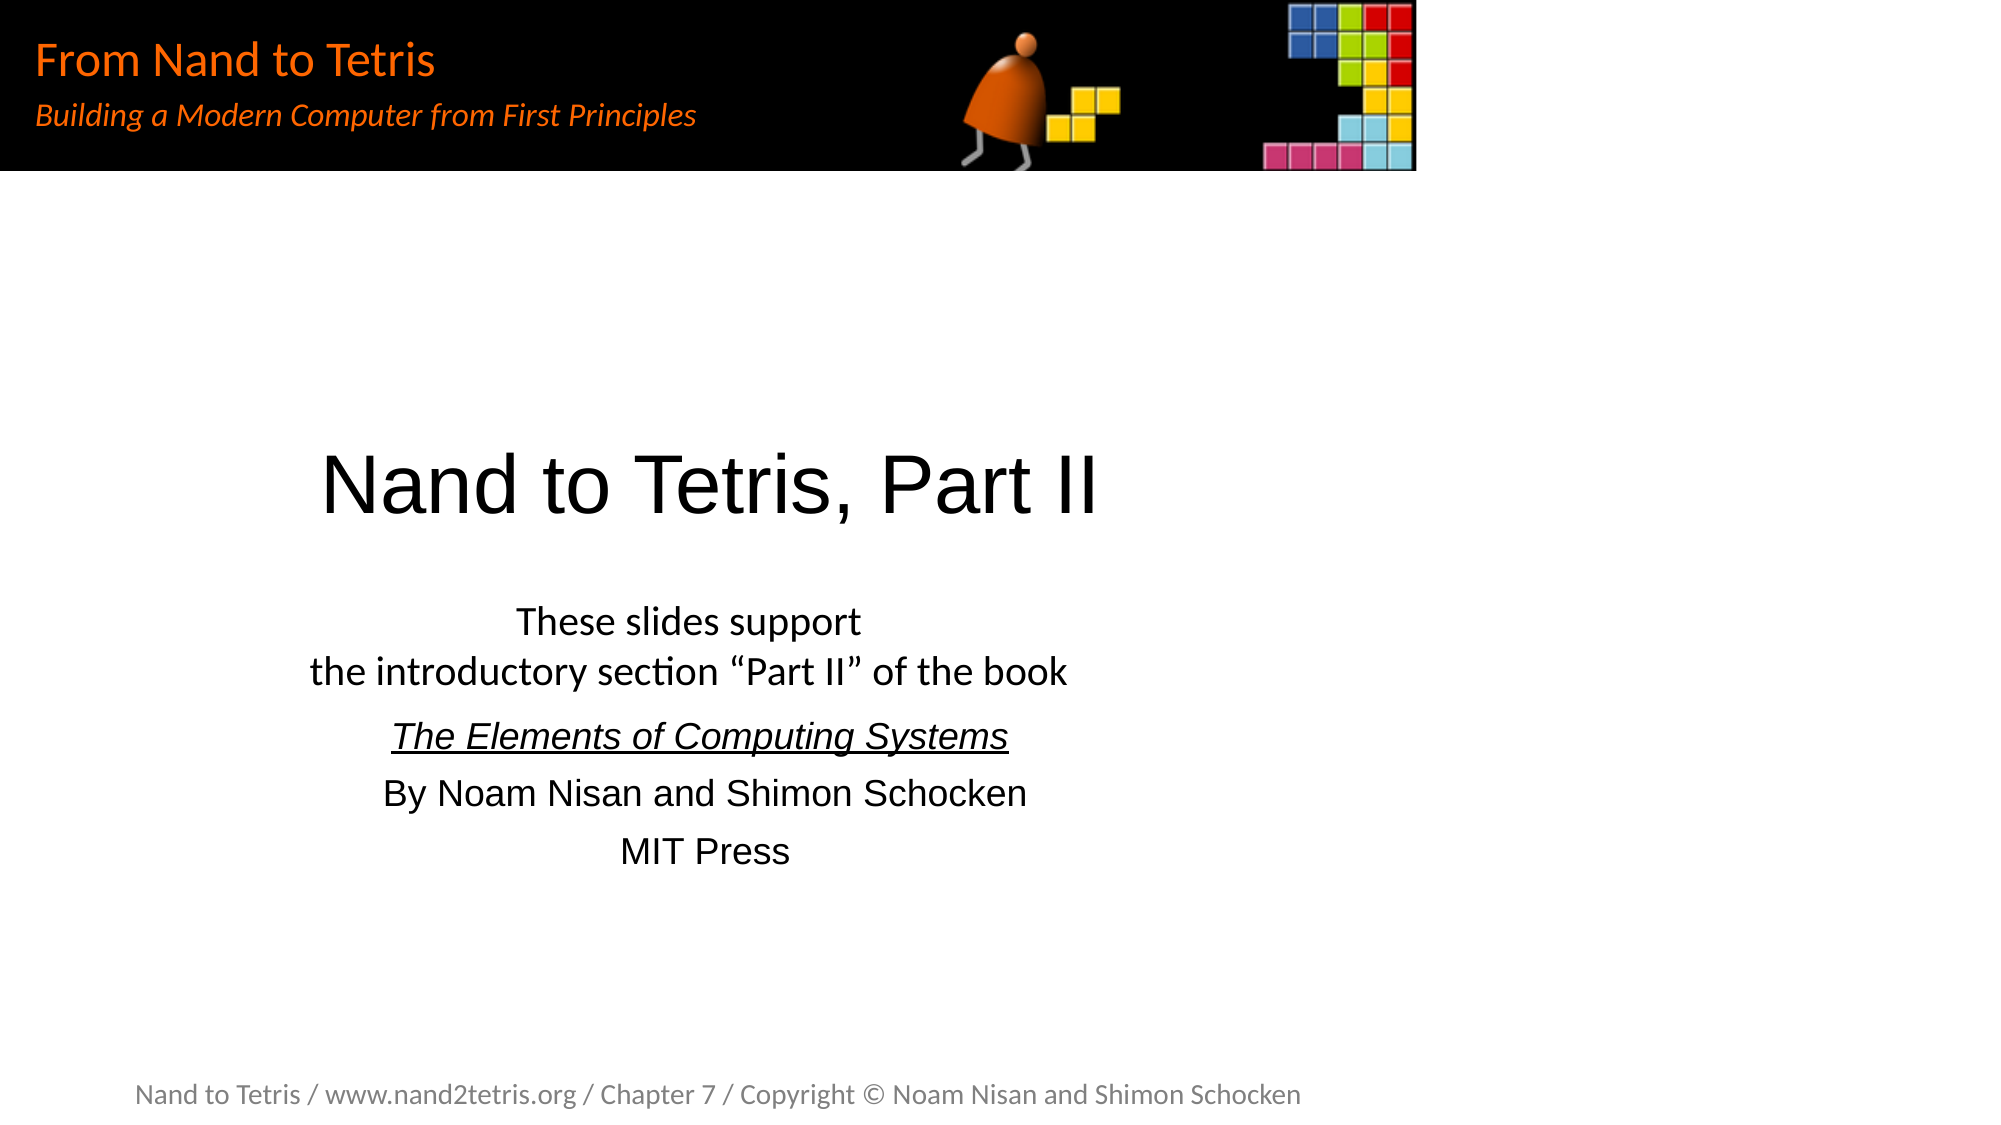

Nand to Tetris, Part II
These slides support
the introductory section “Part II” of the book